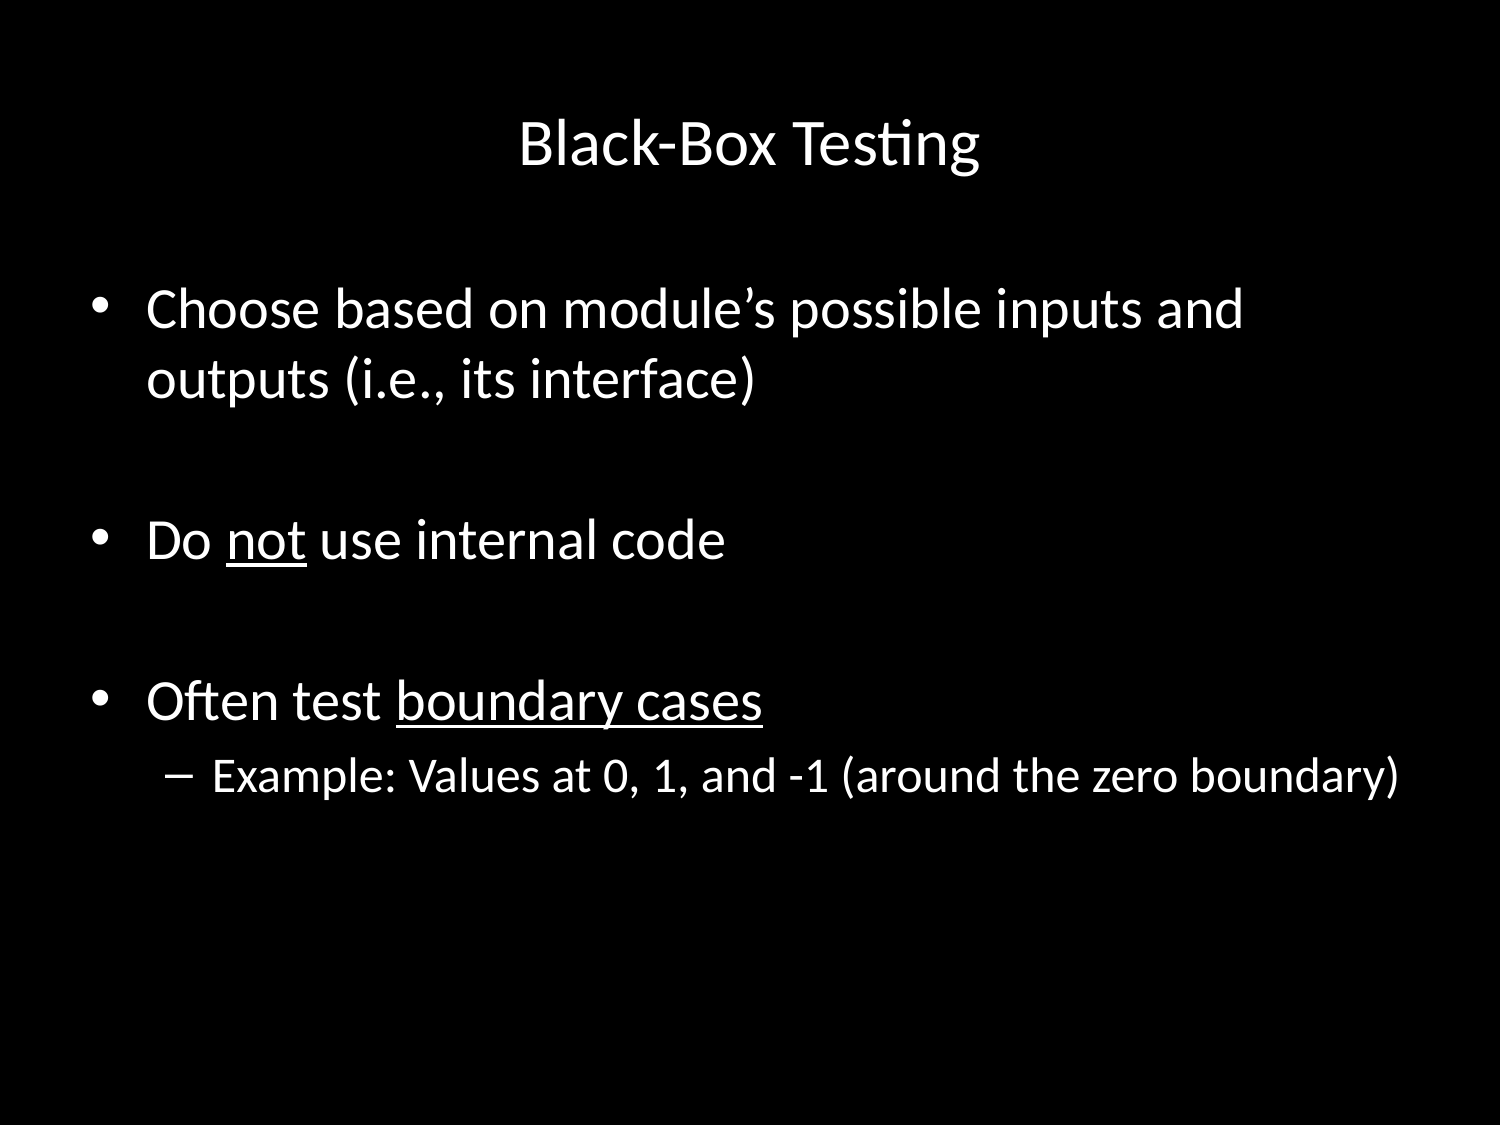

# Black-Box Testing
Choose based on module’s possible inputs and outputs (i.e., its interface)

Do not use internal code

Often test boundary cases
Example: Values at 0, 1, and -1 (around the zero boundary)